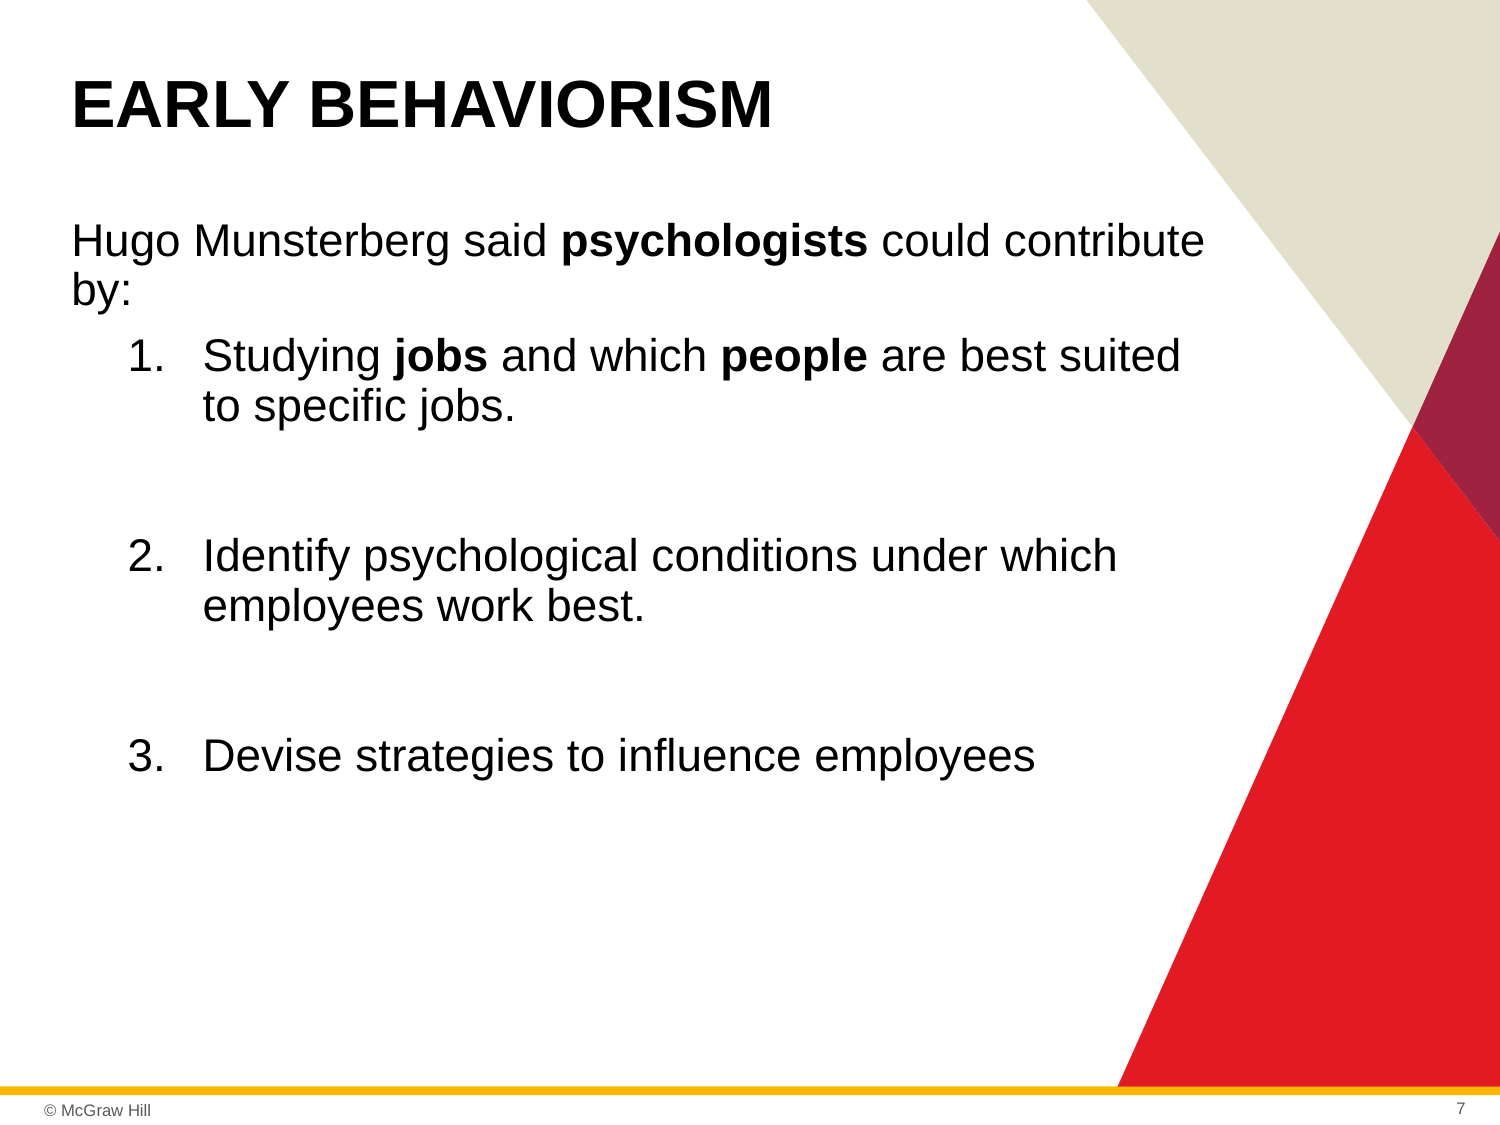

# Early Behaviorism
Hugo Munsterberg said psychologists could contribute by:
Studying jobs and which people are best suited to specific jobs.

Identify psychological conditions under which employees work best.

Devise strategies to influence employees
7